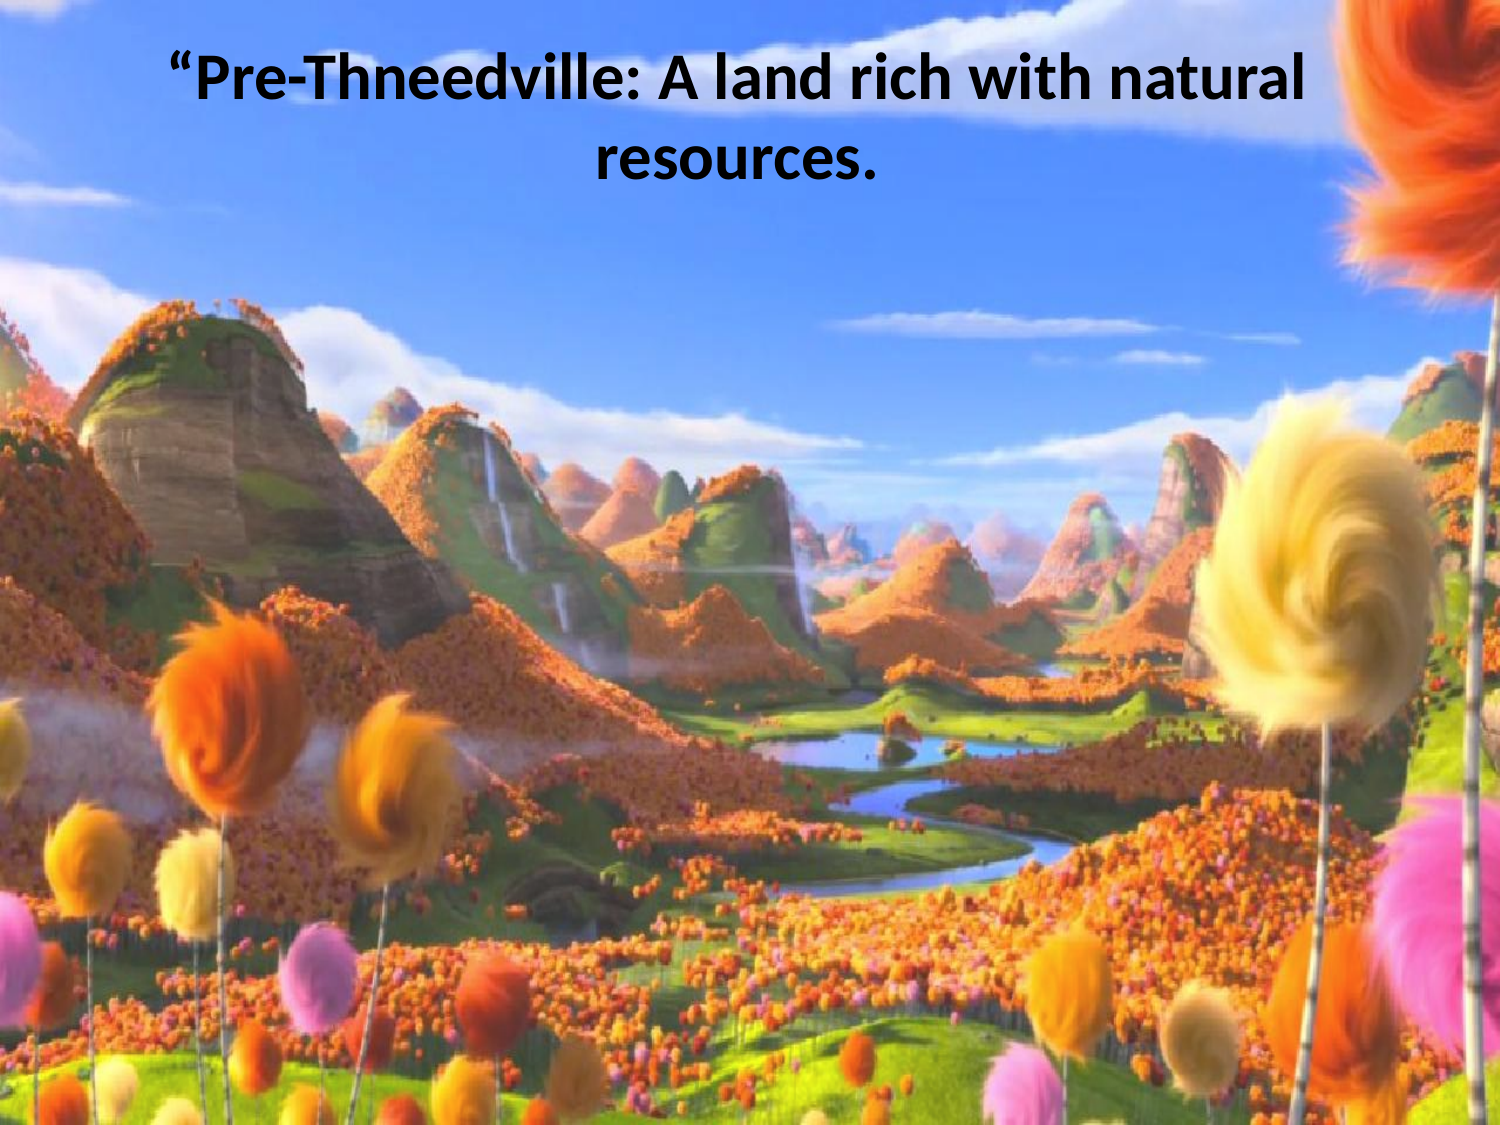

“Pre-Thneedville: A land rich with natural resources.